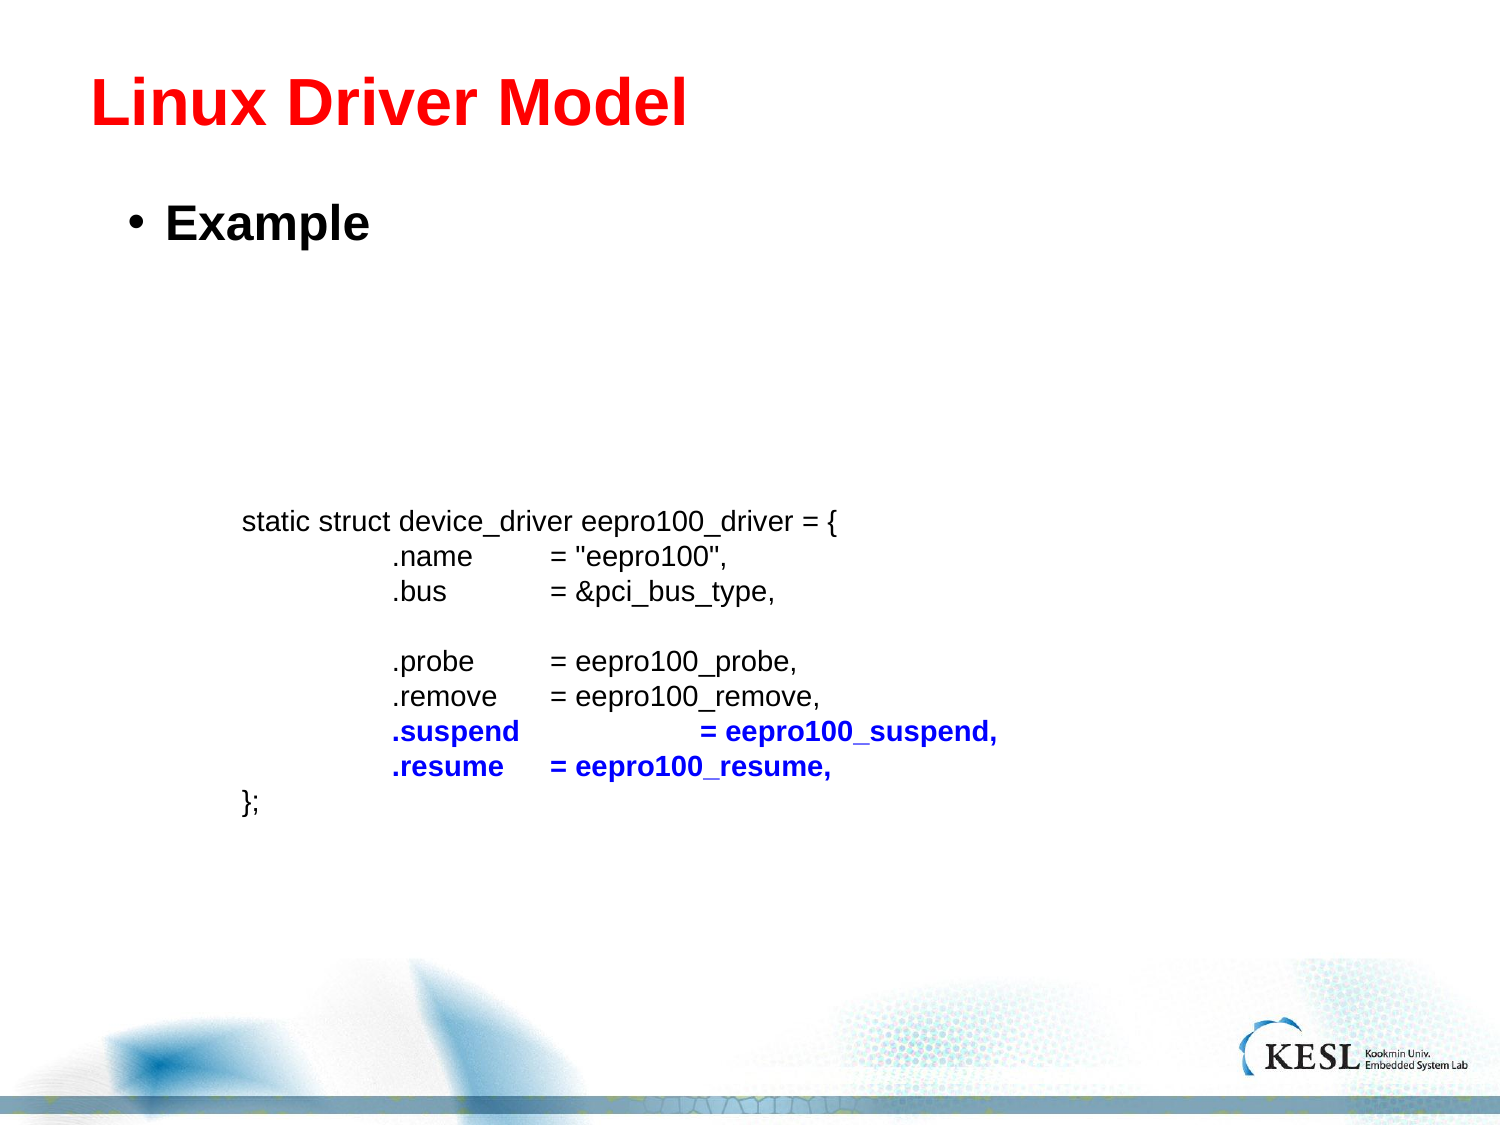

# Linux Driver Model
Example
static struct device_driver eepro100_driver = {
   	.name   	 = "eepro100",
   	.bus   	 = &pci_bus_type,

   	.probe   	 = eepro100_probe,
   	.remove   	 = eepro100_remove,
   	.suspend   	 = eepro100_suspend,
   	.resume   	 = eepro100_resume,
};